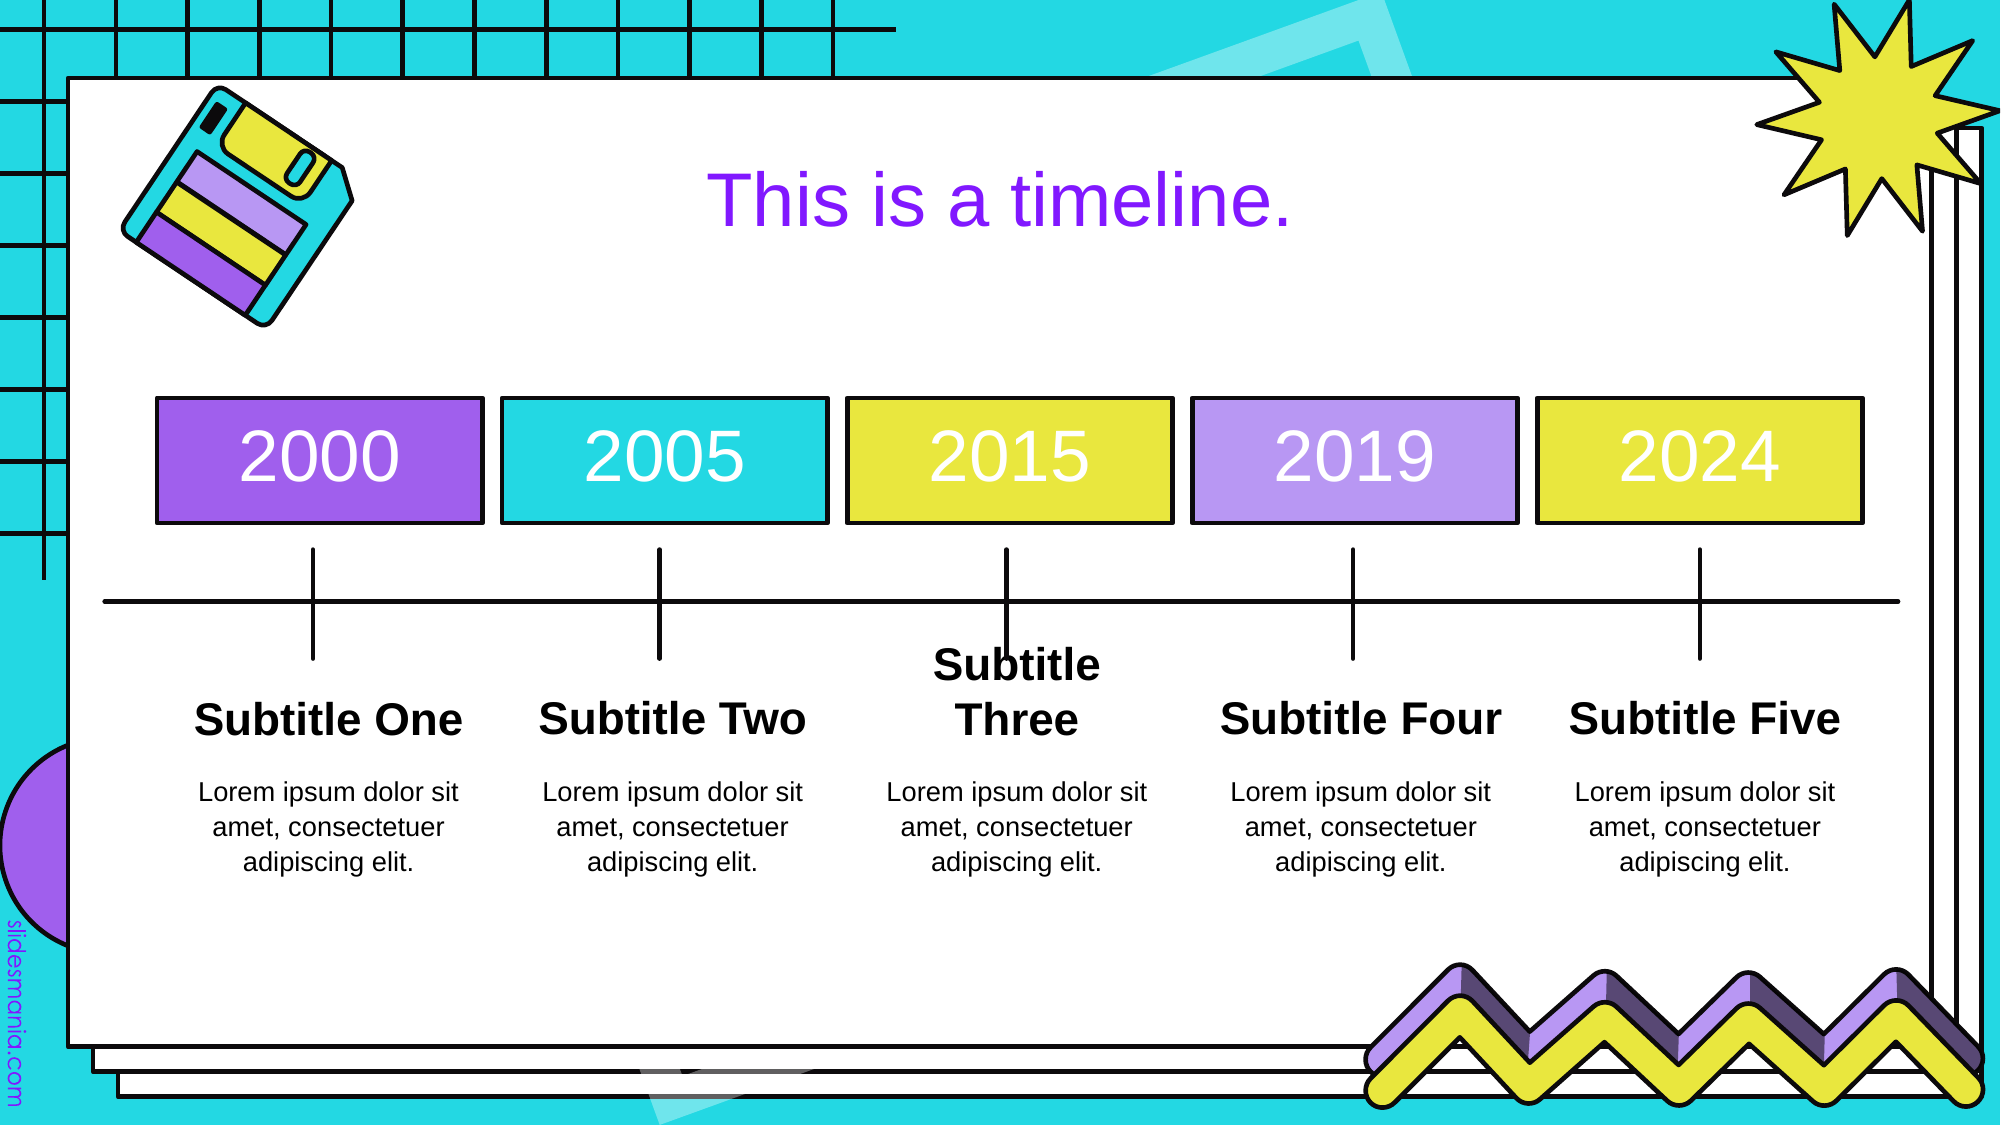

# This is a timeline.
2000
2005
2015
2019
2024
Subtitle Five
Subtitle Two
Subtitle Four
Subtitle One
Subtitle Three
Lorem ipsum dolor sit amet, consectetuer adipiscing elit.
Lorem ipsum dolor sit amet, consectetuer adipiscing elit.
Lorem ipsum dolor sit amet, consectetuer adipiscing elit.
Lorem ipsum dolor sit amet, consectetuer adipiscing elit.
Lorem ipsum dolor sit amet, consectetuer adipiscing elit.